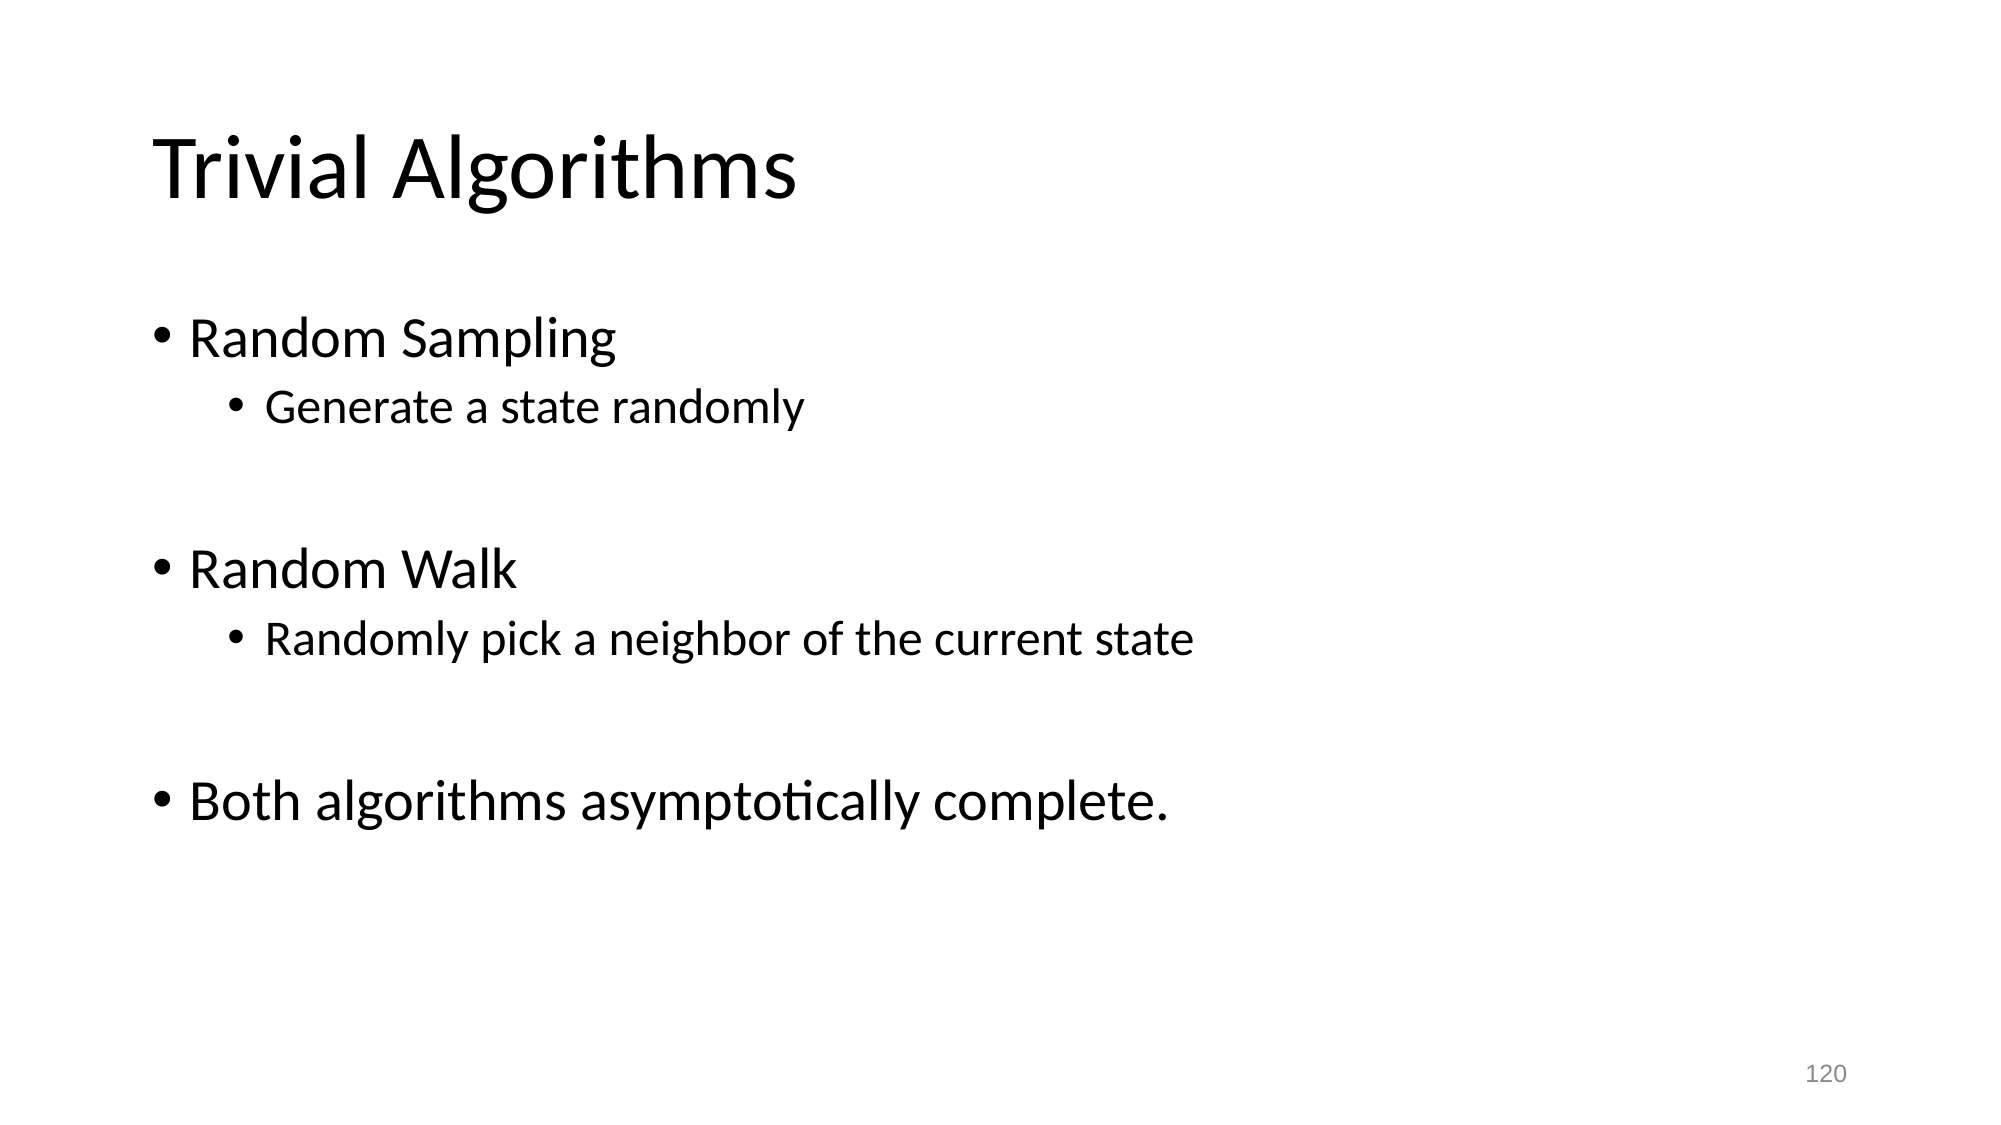

# Trivial Algorithms
Random Sampling
Generate a state randomly

Random Walk
Randomly pick a neighbor of the current state

Both algorithms asymptotically complete.
120